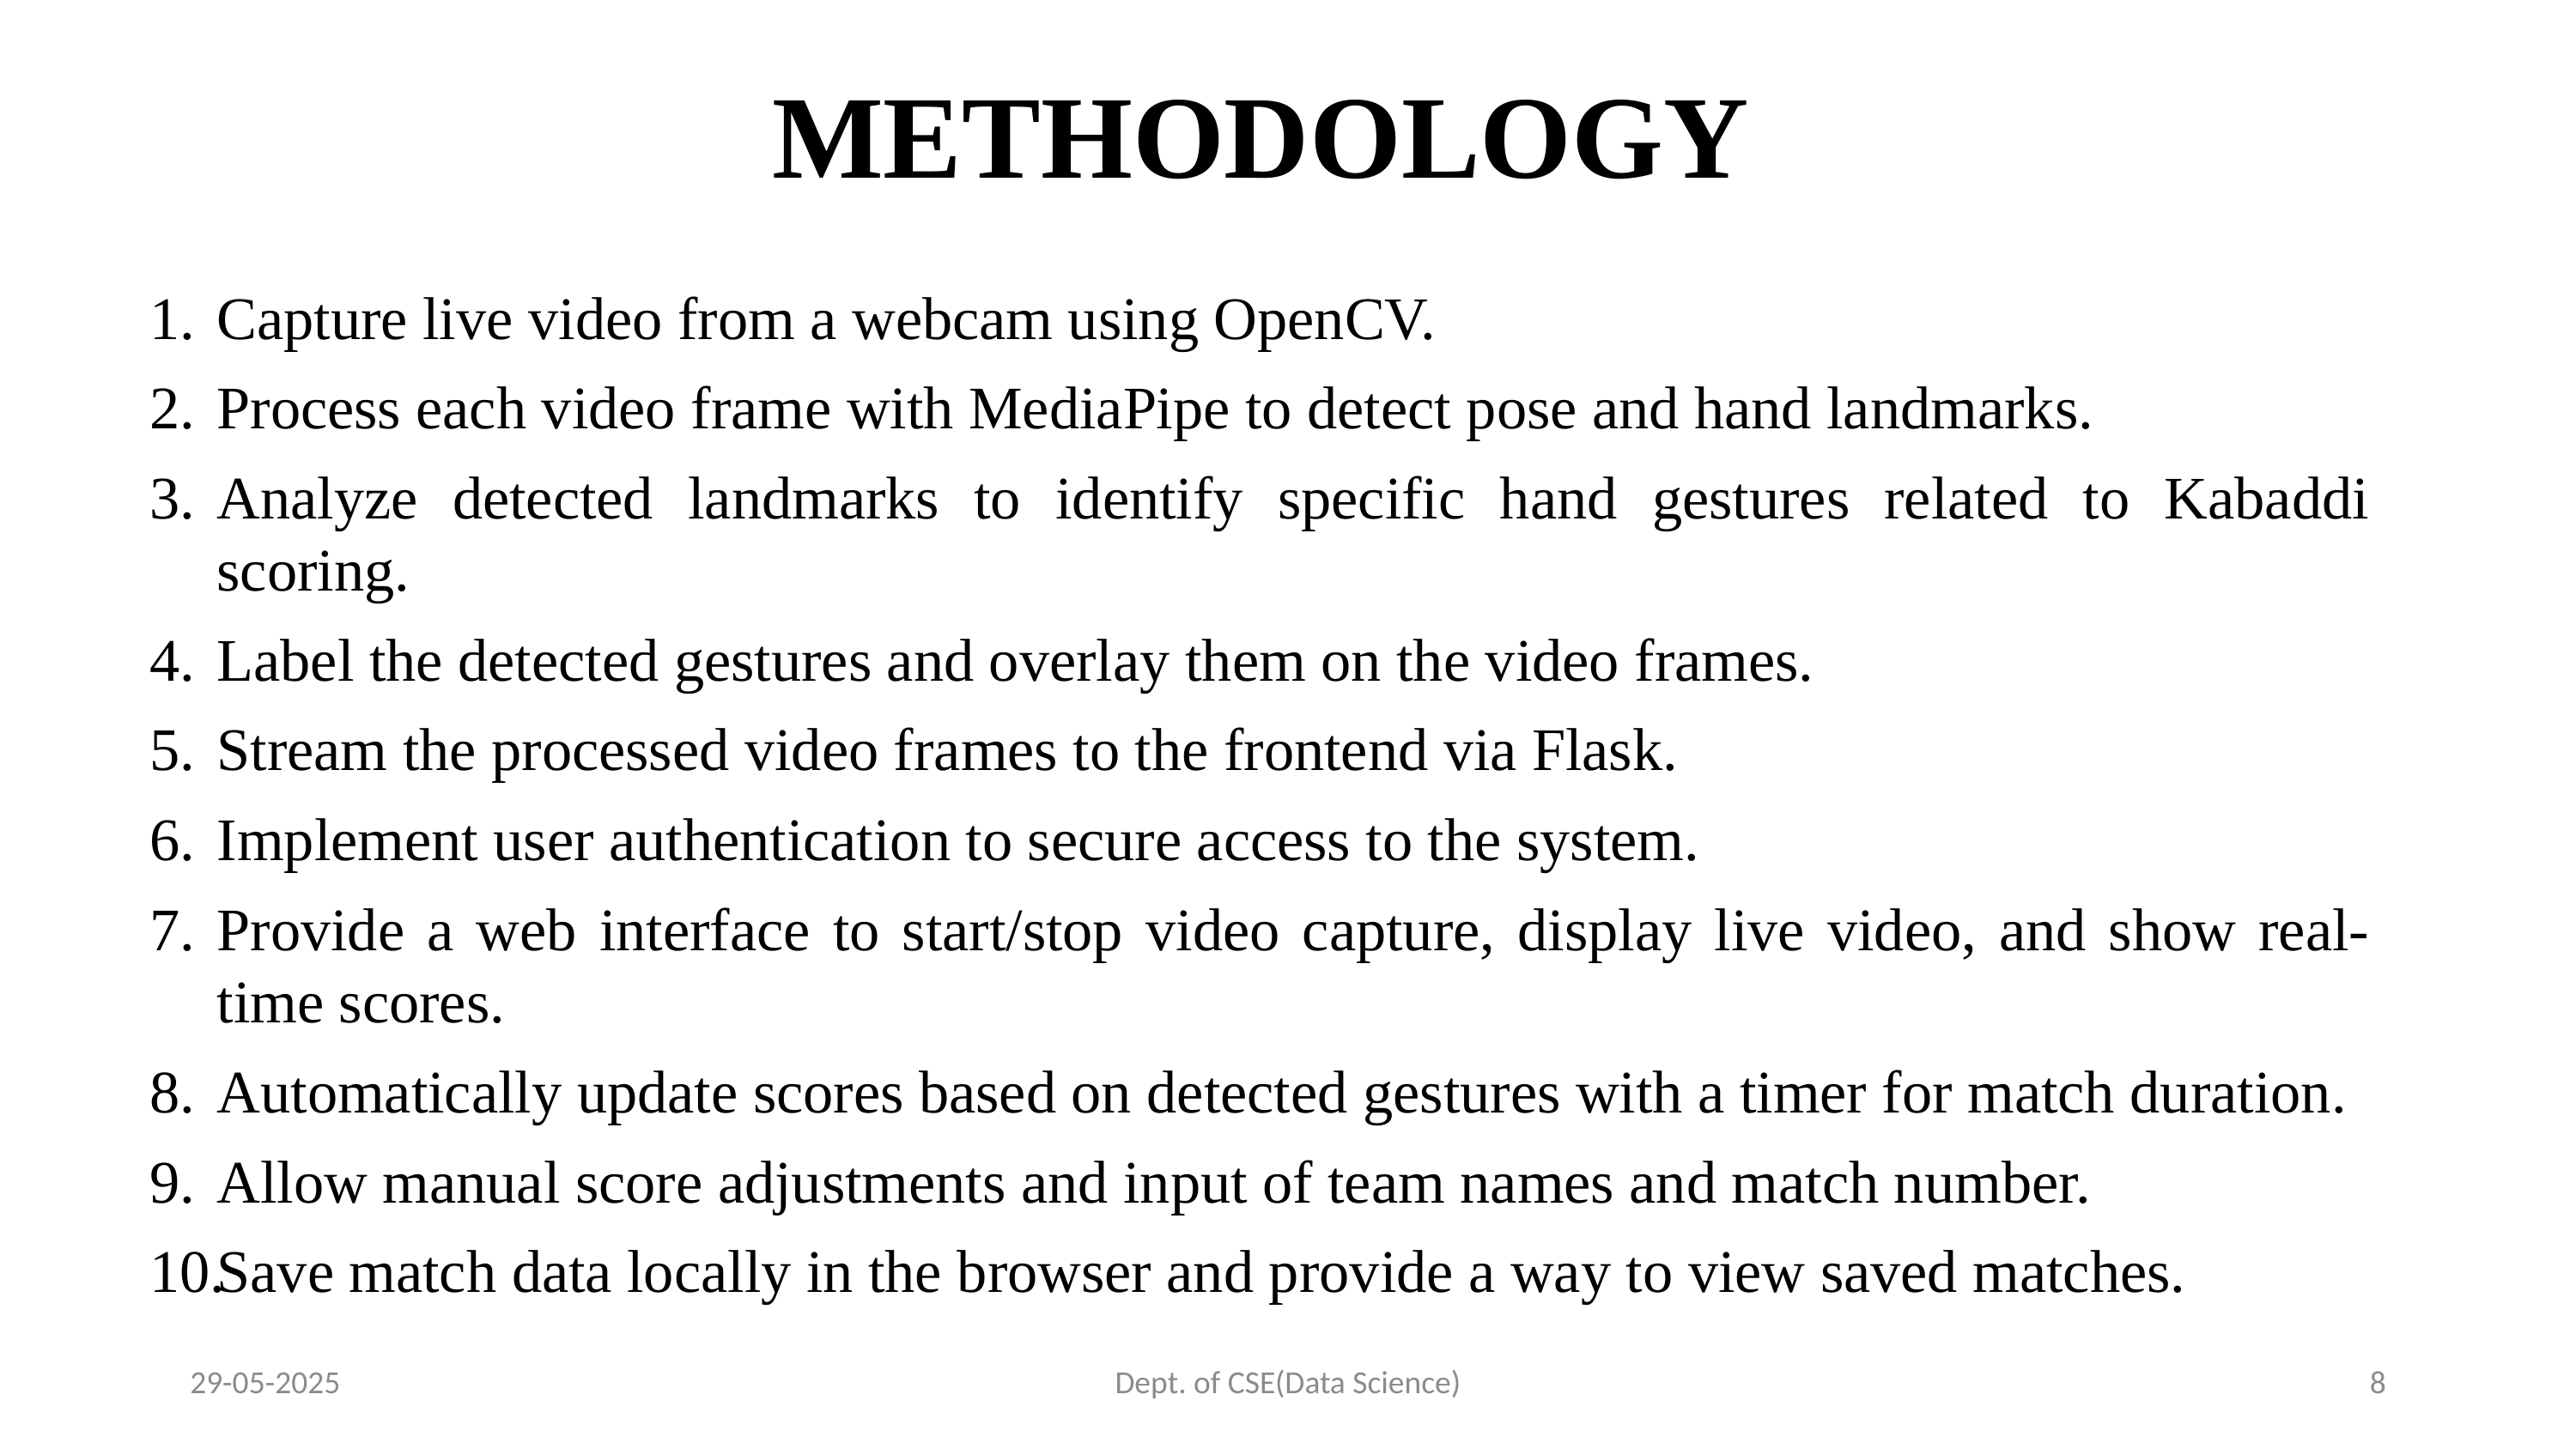

# METHODOLOGY
Capture live video from a webcam using OpenCV.
Process each video frame with MediaPipe to detect pose and hand landmarks.
Analyze detected landmarks to identify specific hand gestures related to Kabaddi scoring.
Label the detected gestures and overlay them on the video frames.
Stream the processed video frames to the frontend via Flask.
Implement user authentication to secure access to the system.
Provide a web interface to start/stop video capture, display live video, and show real-time scores.
Automatically update scores based on detected gestures with a timer for match duration.
Allow manual score adjustments and input of team names and match number.
Save match data locally in the browser and provide a way to view saved matches.
29-05-2025
Dept. of CSE(Data Science)
8